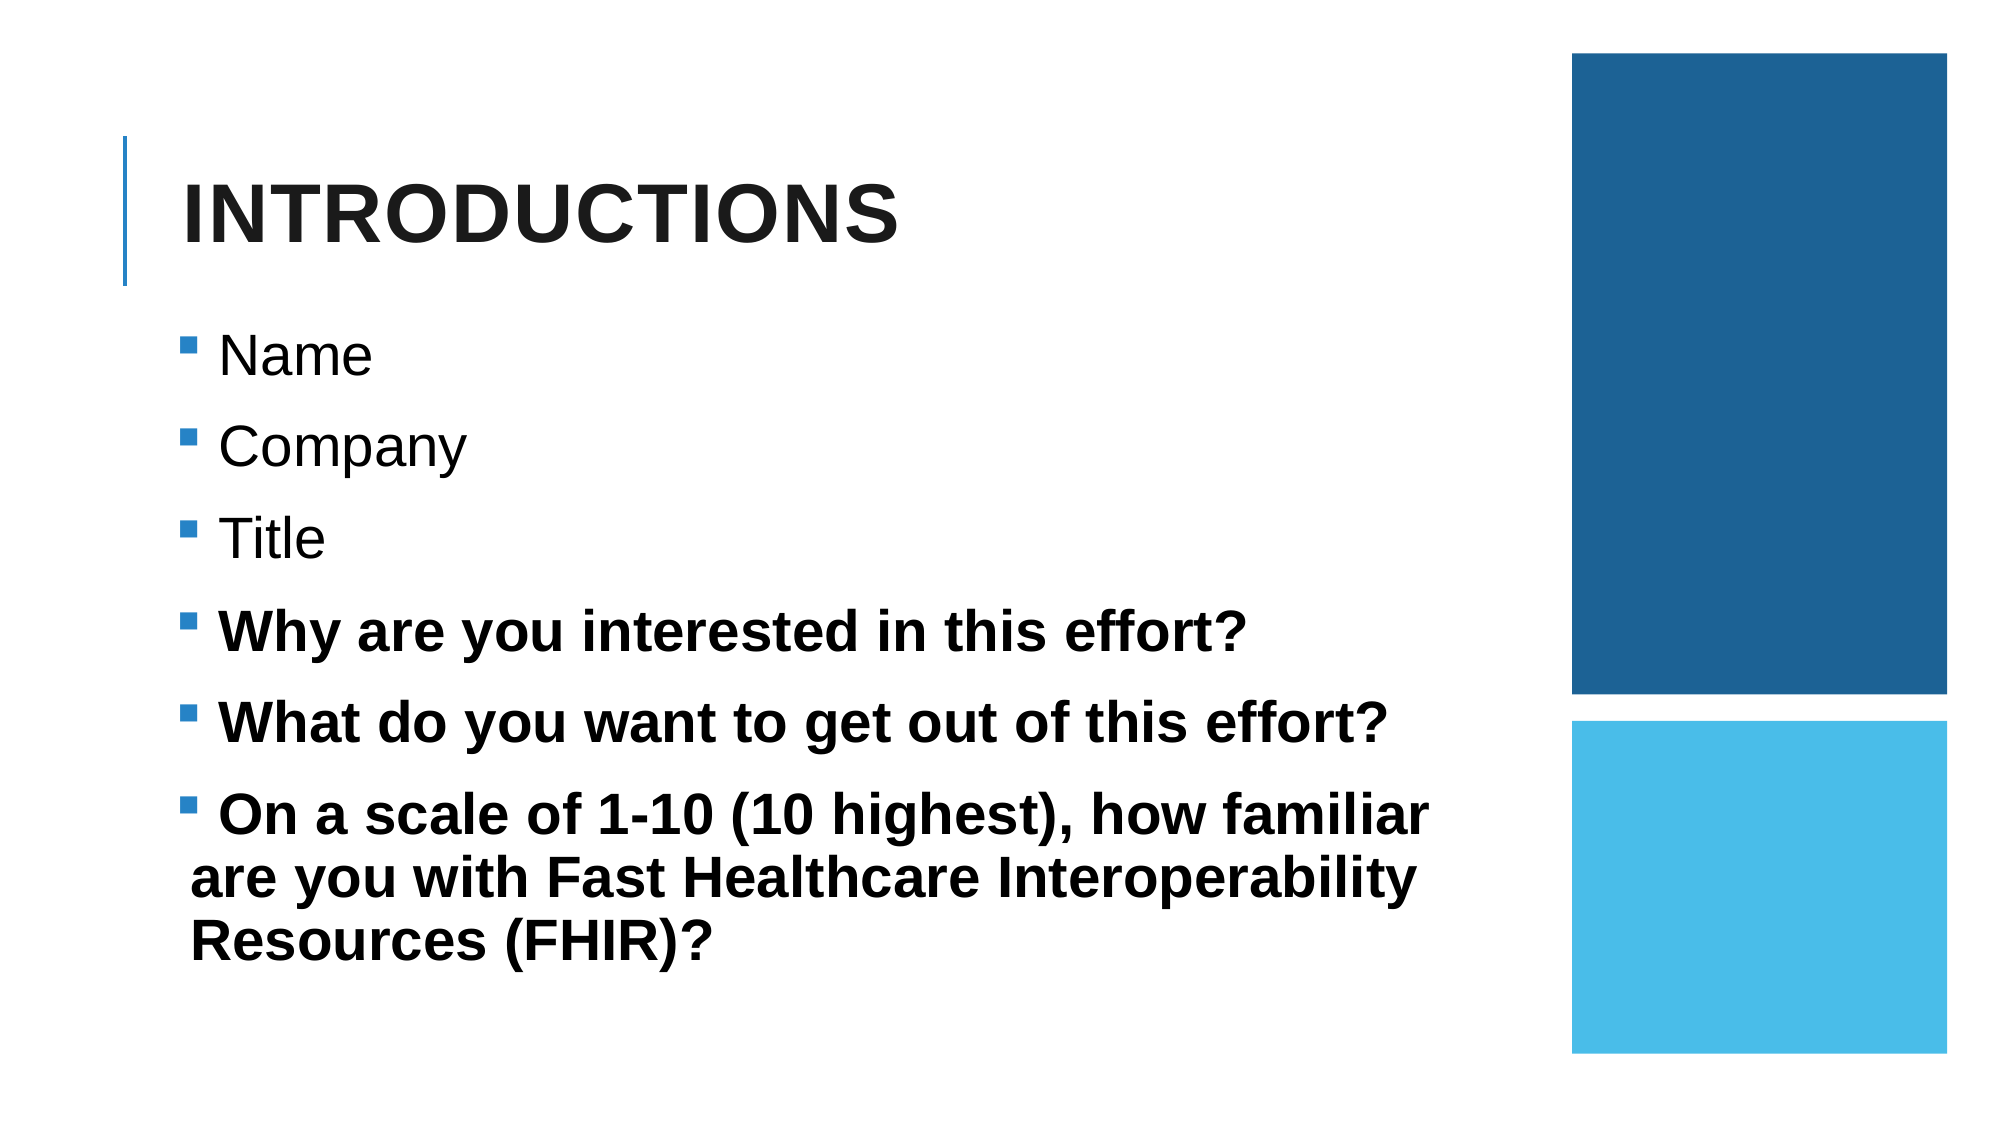

# Introductions
 Name
 Company
 Title
 Why are you interested in this effort?
 What do you want to get out of this effort?
 On a scale of 1-10 (10 highest), how familiar are you with Fast Healthcare Interoperability Resources (FHIR)?